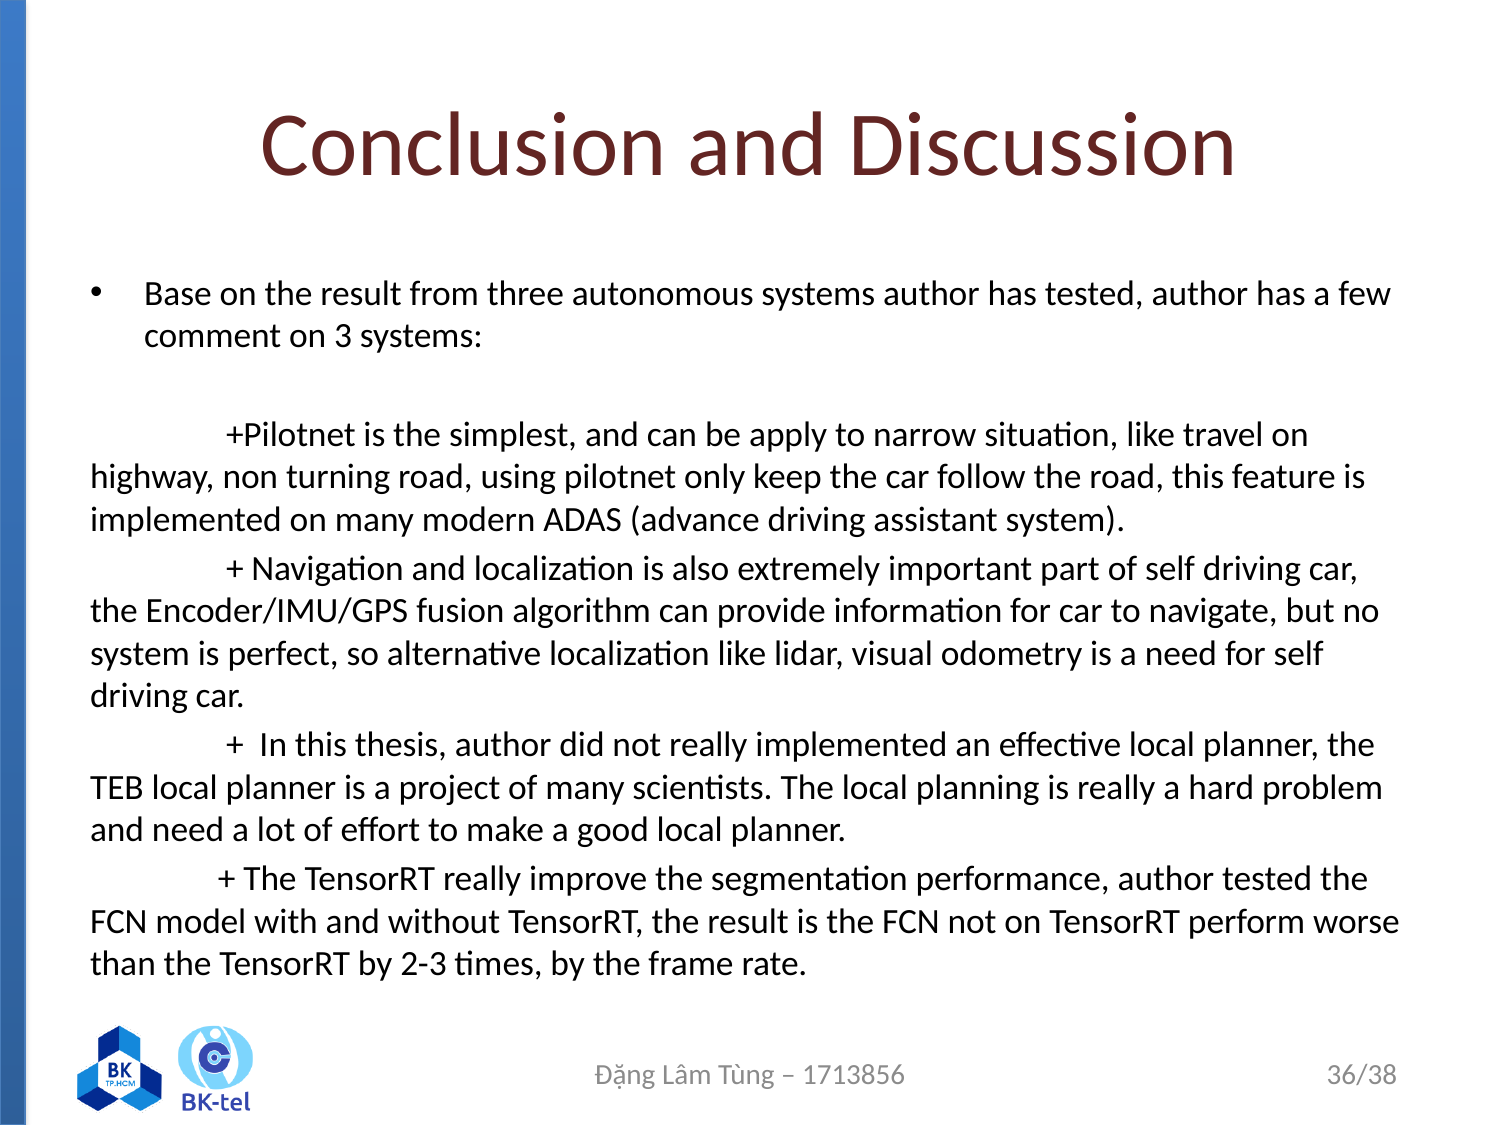

# Conclusion and Discussion
Base on the result from three autonomous systems author has tested, author has a few comment on 3 systems:

                 +Pilotnet is the simplest, and can be apply to narrow situation, like travel on highway, non turning road, using pilotnet only keep the car follow the road, this feature is implemented on many modern ADAS (advance driving assistant system).
                 + Navigation and localization is also extremely important part of self driving car, the Encoder/IMU/GPS fusion algorithm can provide information for car to navigate, but no system is perfect, so alternative localization like lidar, visual odometry is a need for self driving car.
                 +  In this thesis, author did not really implemented an effective local planner, the TEB local planner is a project of many scientists. The local planning is really a hard problem and need a lot of effort to make a good local planner.
                + The TensorRT really improve the segmentation performance, author tested the FCN model with and without TensorRT, the result is the FCN not on TensorRT perform worse than the TensorRT by 2-3 times, by the frame rate.

Đặng Lâm Tùng – 1713856
36/38